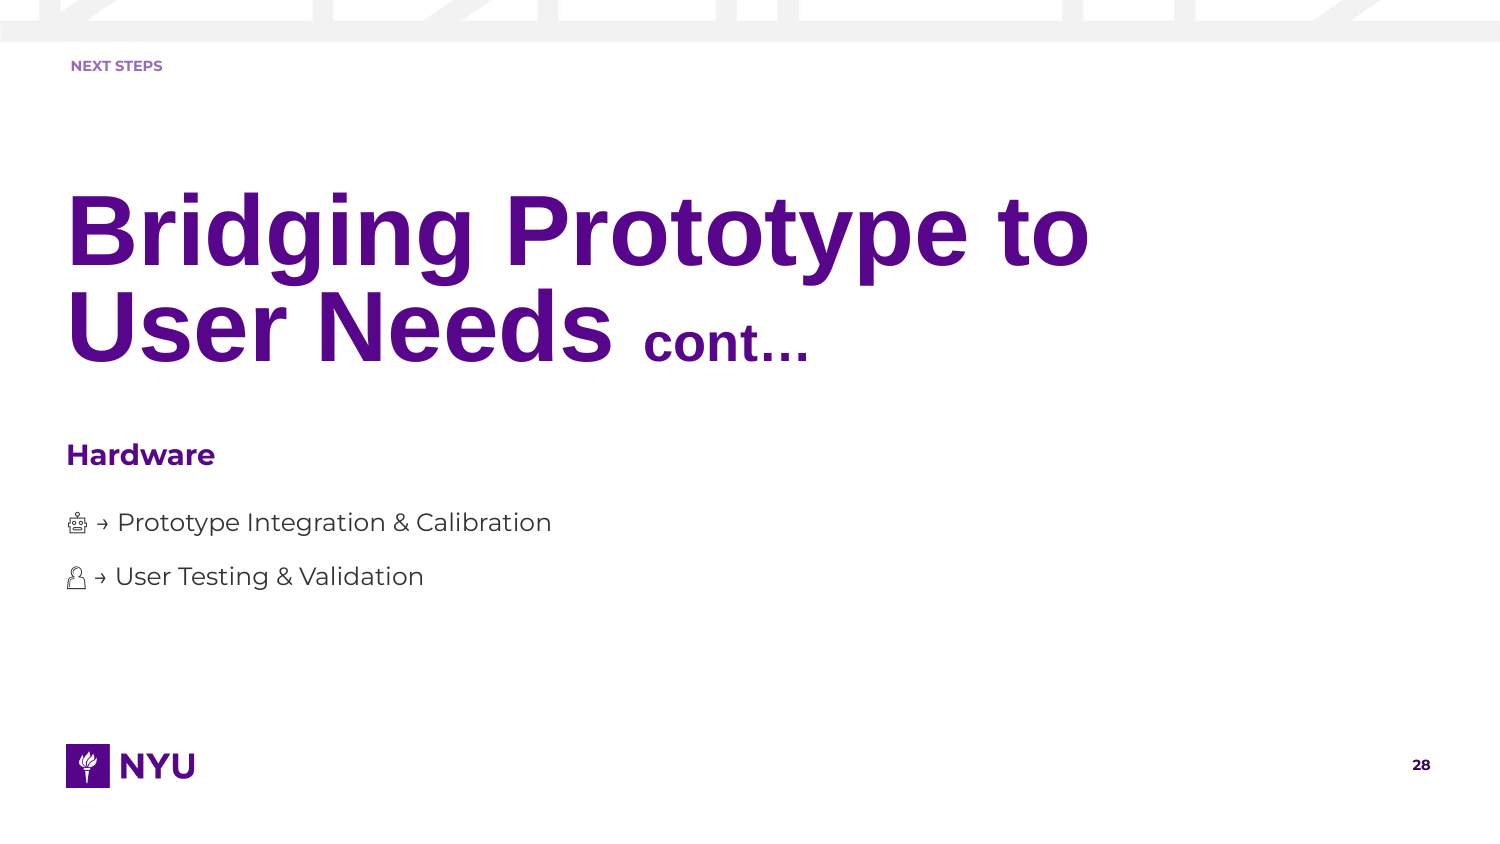

NEXT STEPS
# Bridging Prototype to User Needs cont…
Hardware
🤖 → Prototype Integration & Calibration
👤 → User Testing & Validation